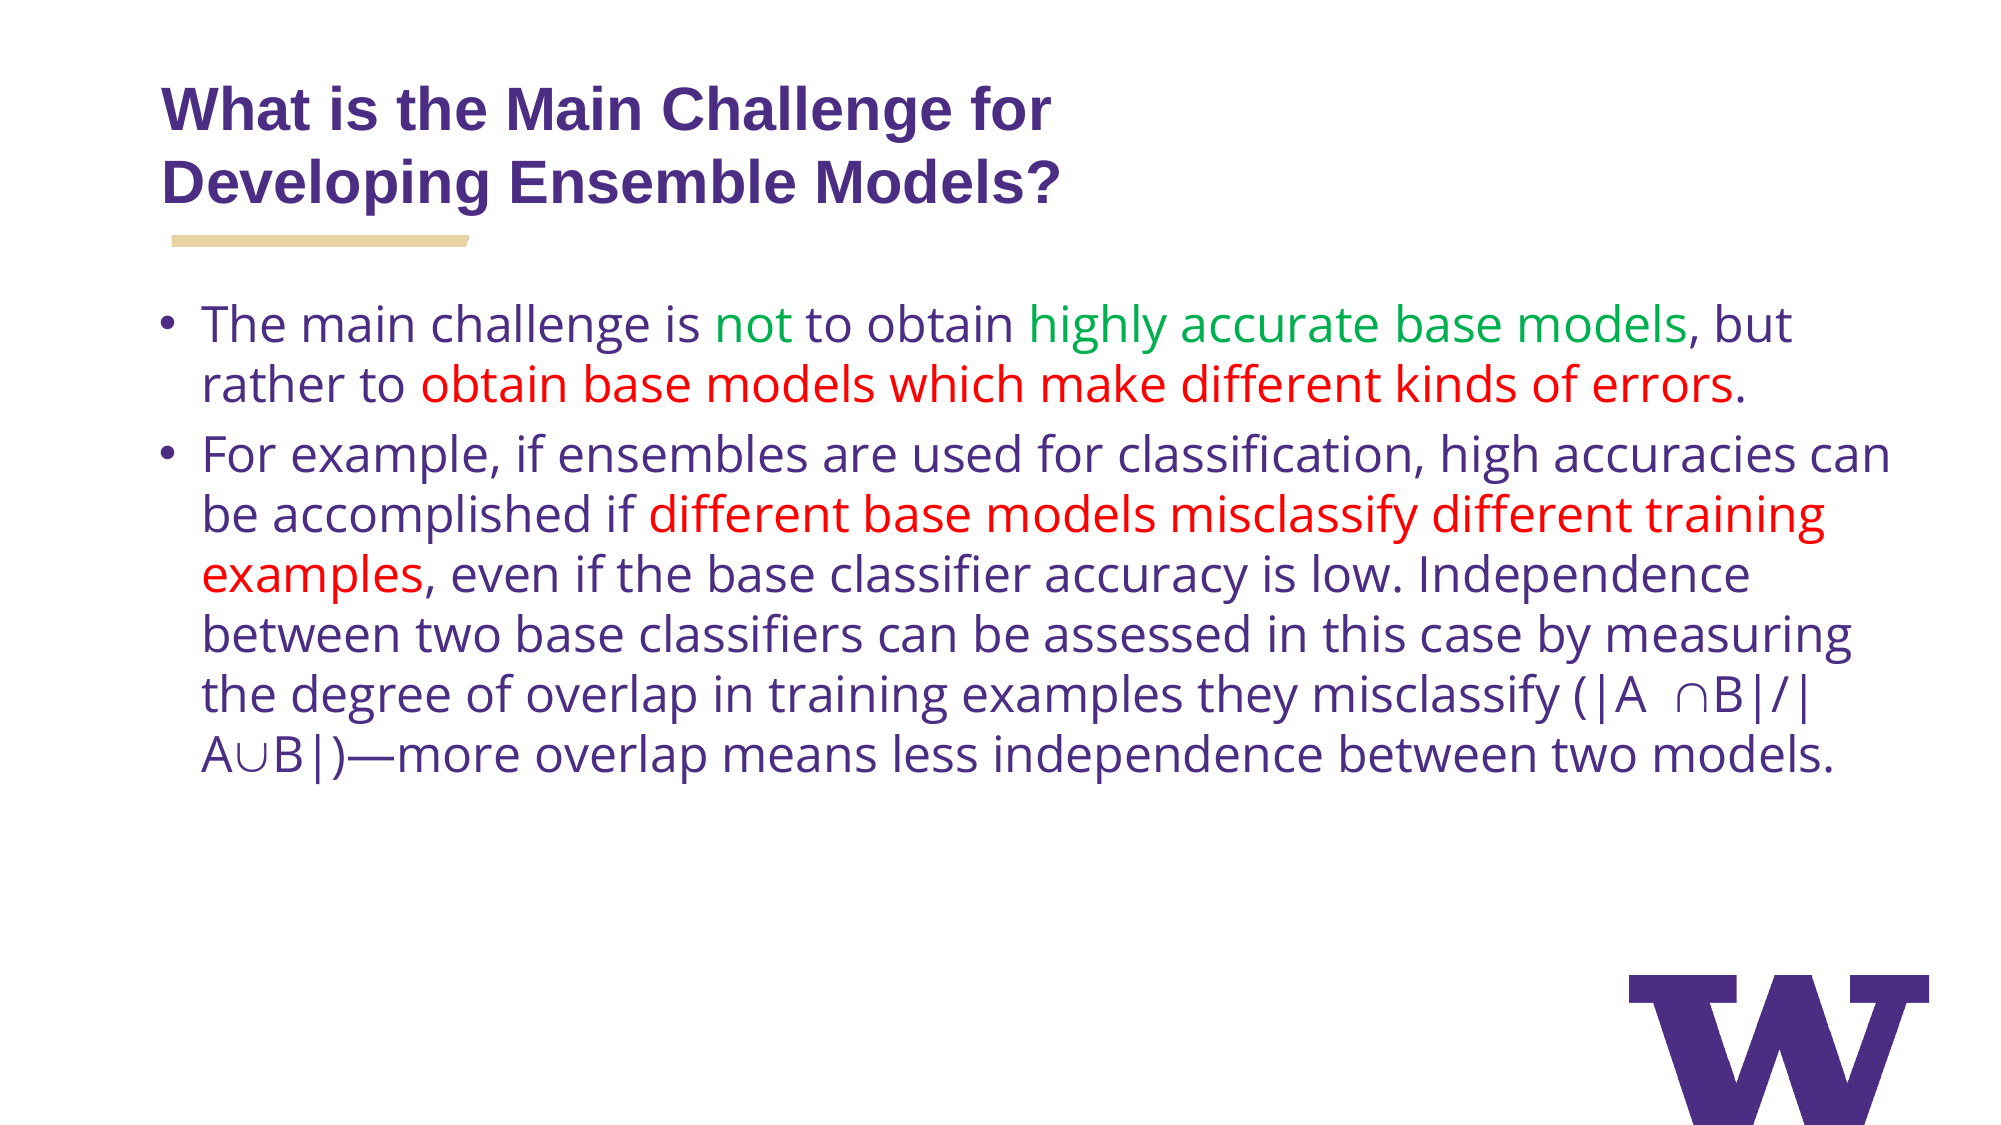

# What is the Main Challenge for Developing Ensemble Models?
The main challenge is not to obtain highly accurate base models, but rather to obtain base models which make different kinds of errors.
For example, if ensembles are used for classification, high accuracies can be accomplished if different base models misclassify different training examples, even if the base classifier accuracy is low. Independence between two base classifiers can be assessed in this case by measuring the degree of overlap in training examples they misclassify (|A ∩B|/|A∪B|)—more overlap means less independence between two models.